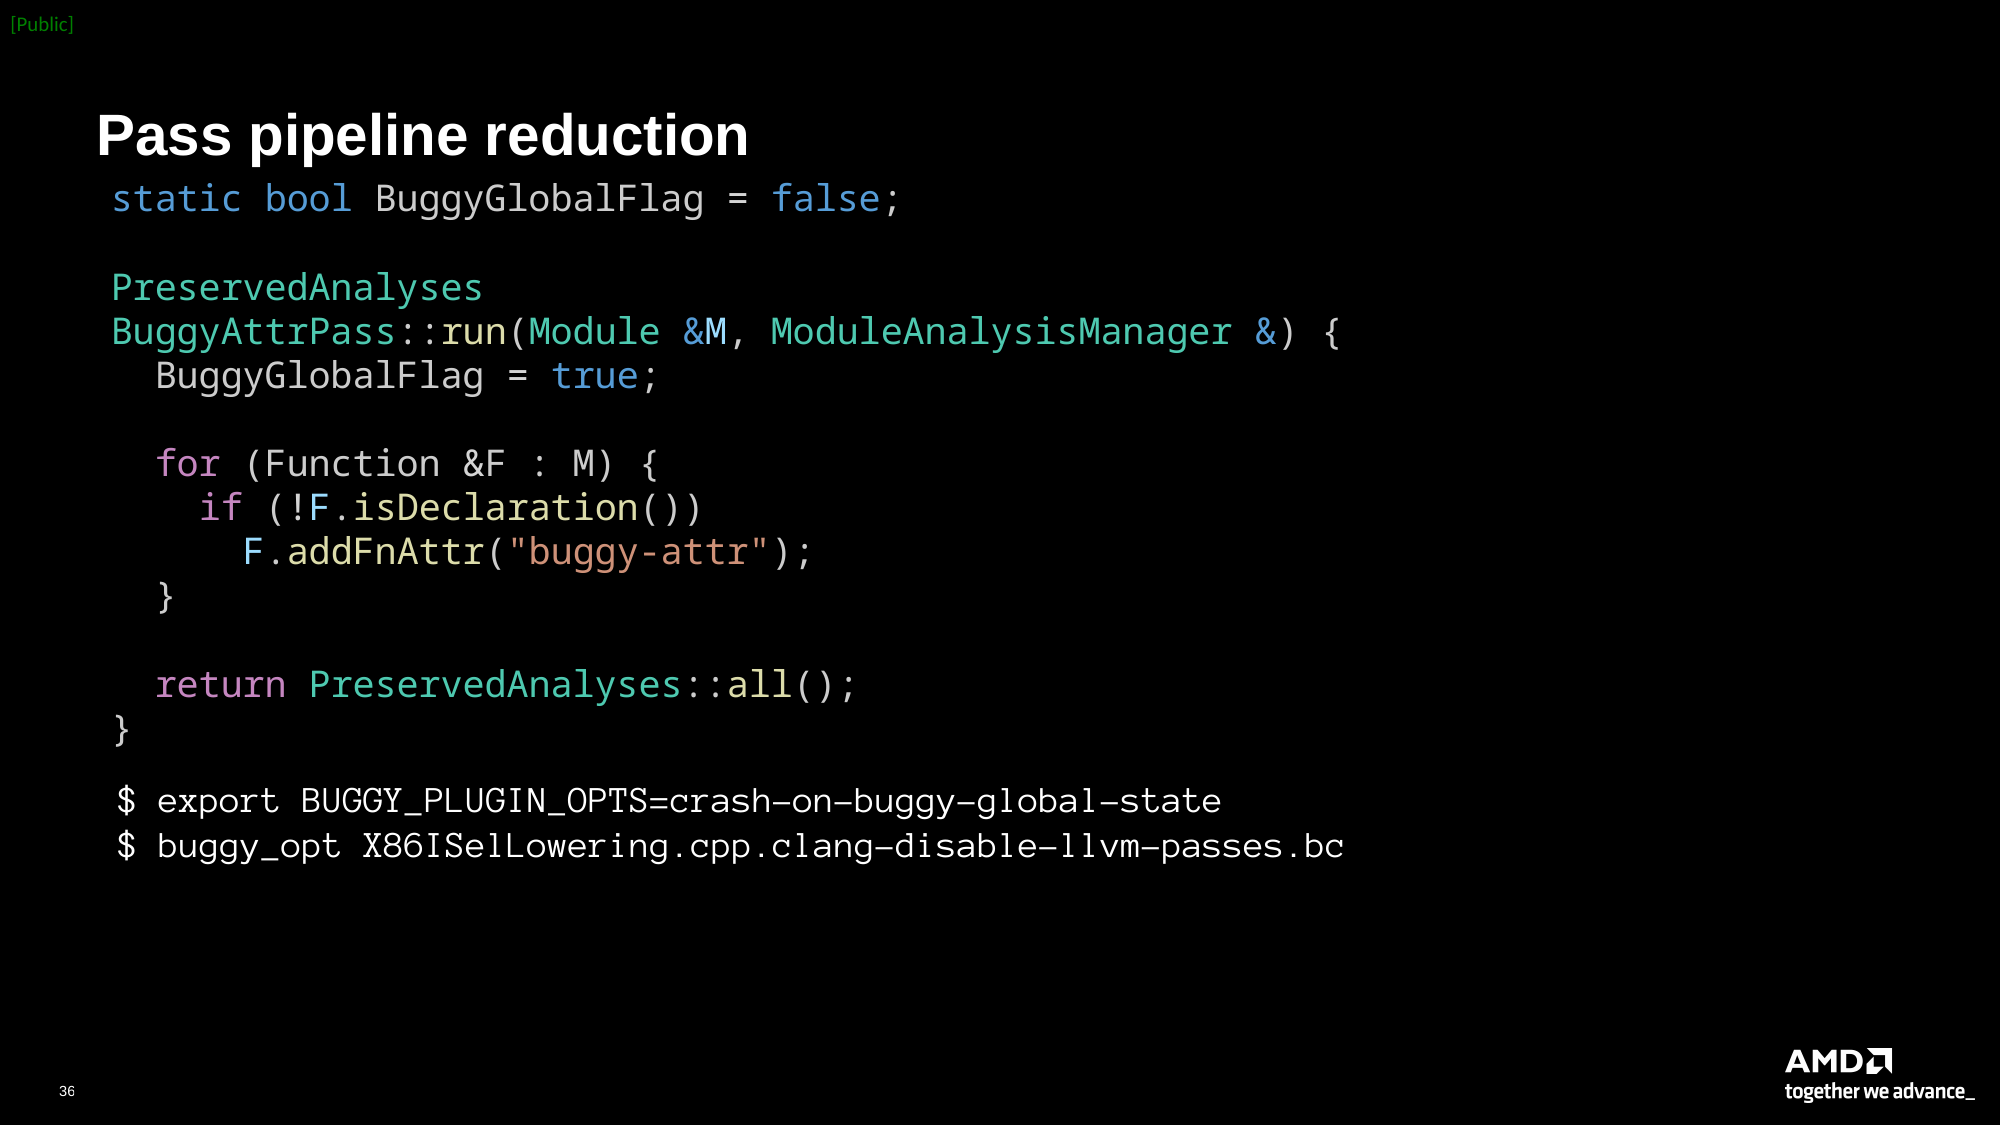

# Pass pipeline reduction
static bool BuggyGlobalFlag = false;
PreservedAnalyses
BuggyAttrPass::run(Module &M, ModuleAnalysisManager &) {
  BuggyGlobalFlag = true;
  for (Function &F : M) {
    if (!F.isDeclaration())
      F.addFnAttr("buggy-attr");
  }
  return PreservedAnalyses::all();
}

$ export BUGGY_PLUGIN_OPTS=crash-on-buggy-global-state
$ buggy_opt X86ISelLowering.cpp.clang-disable-llvm-passes.bc